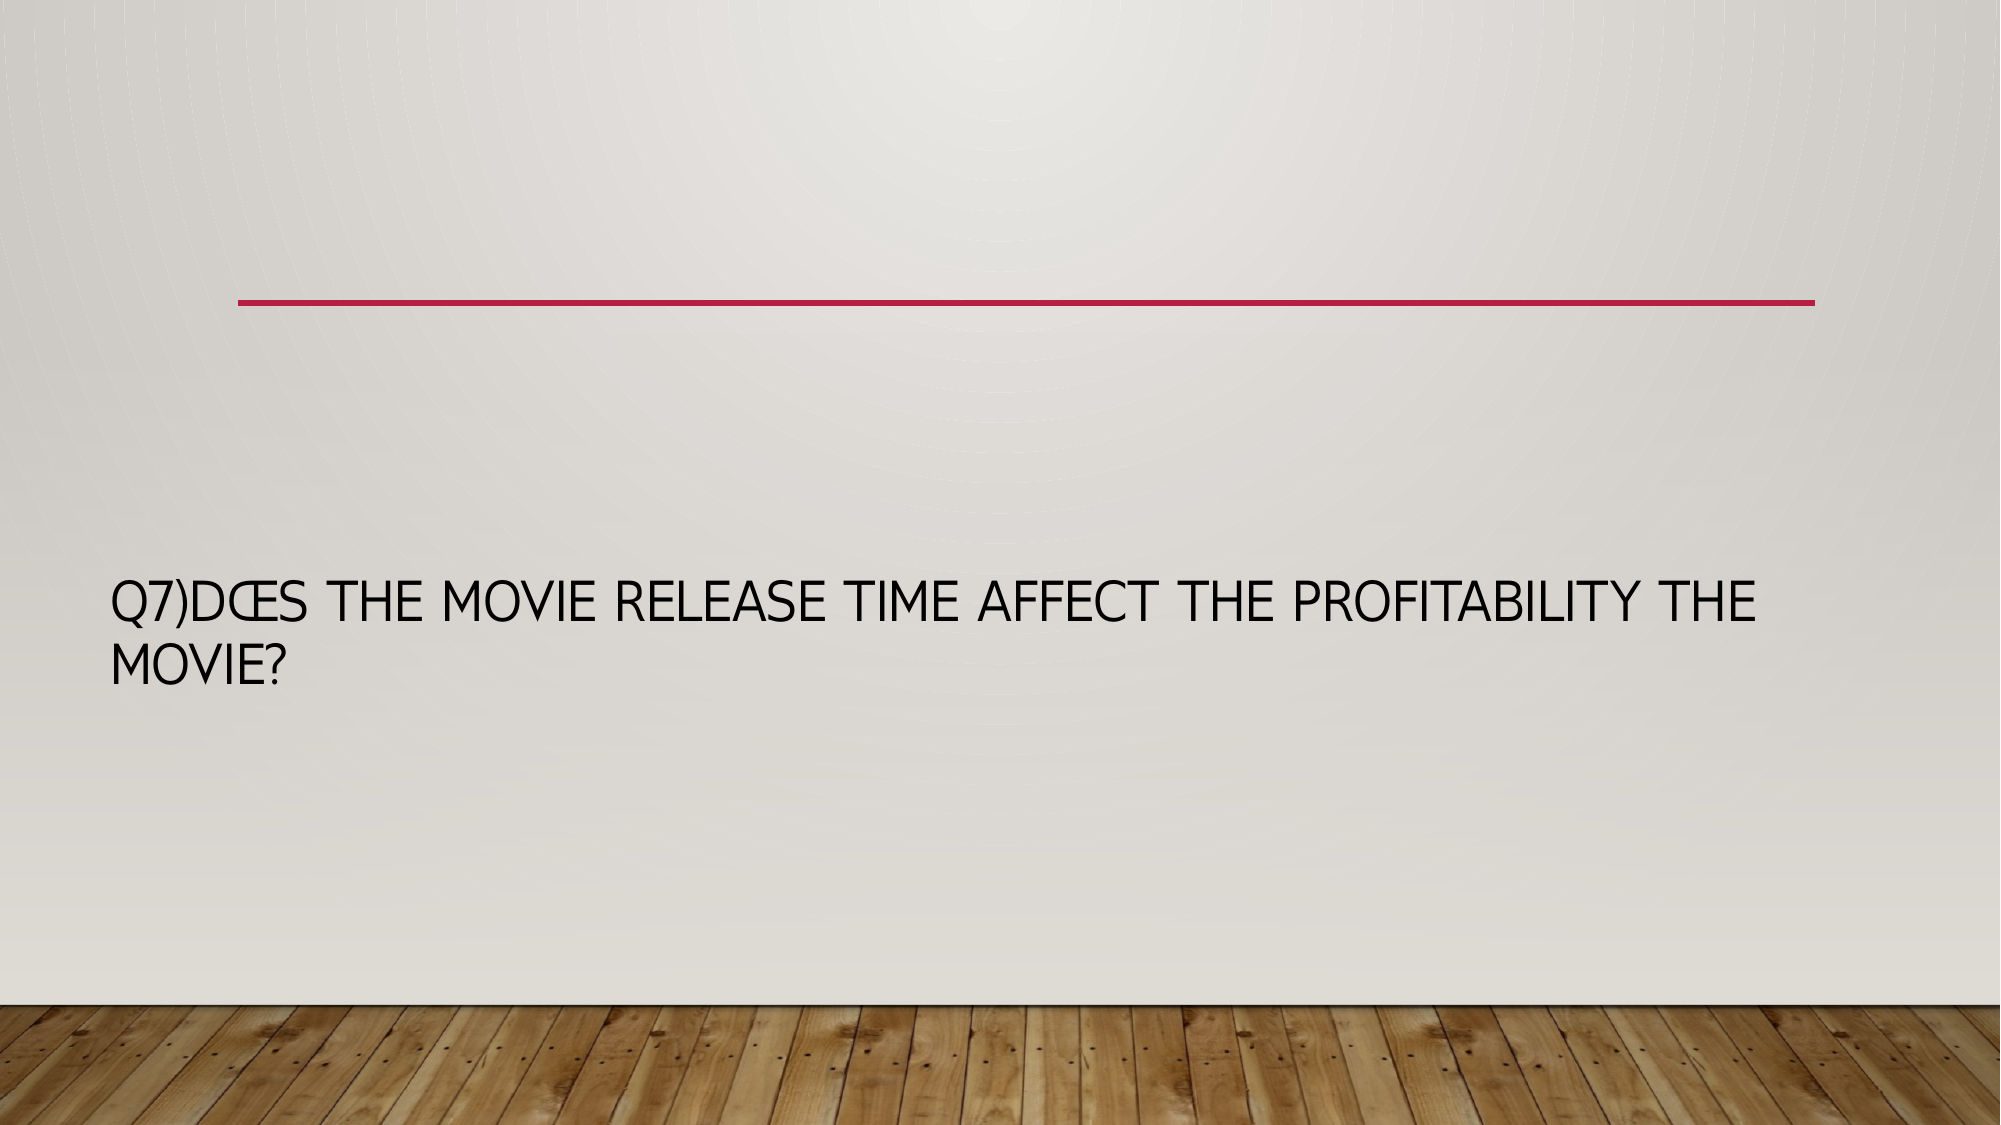

# Q7)Does the movie release time affect the profitability the movie?